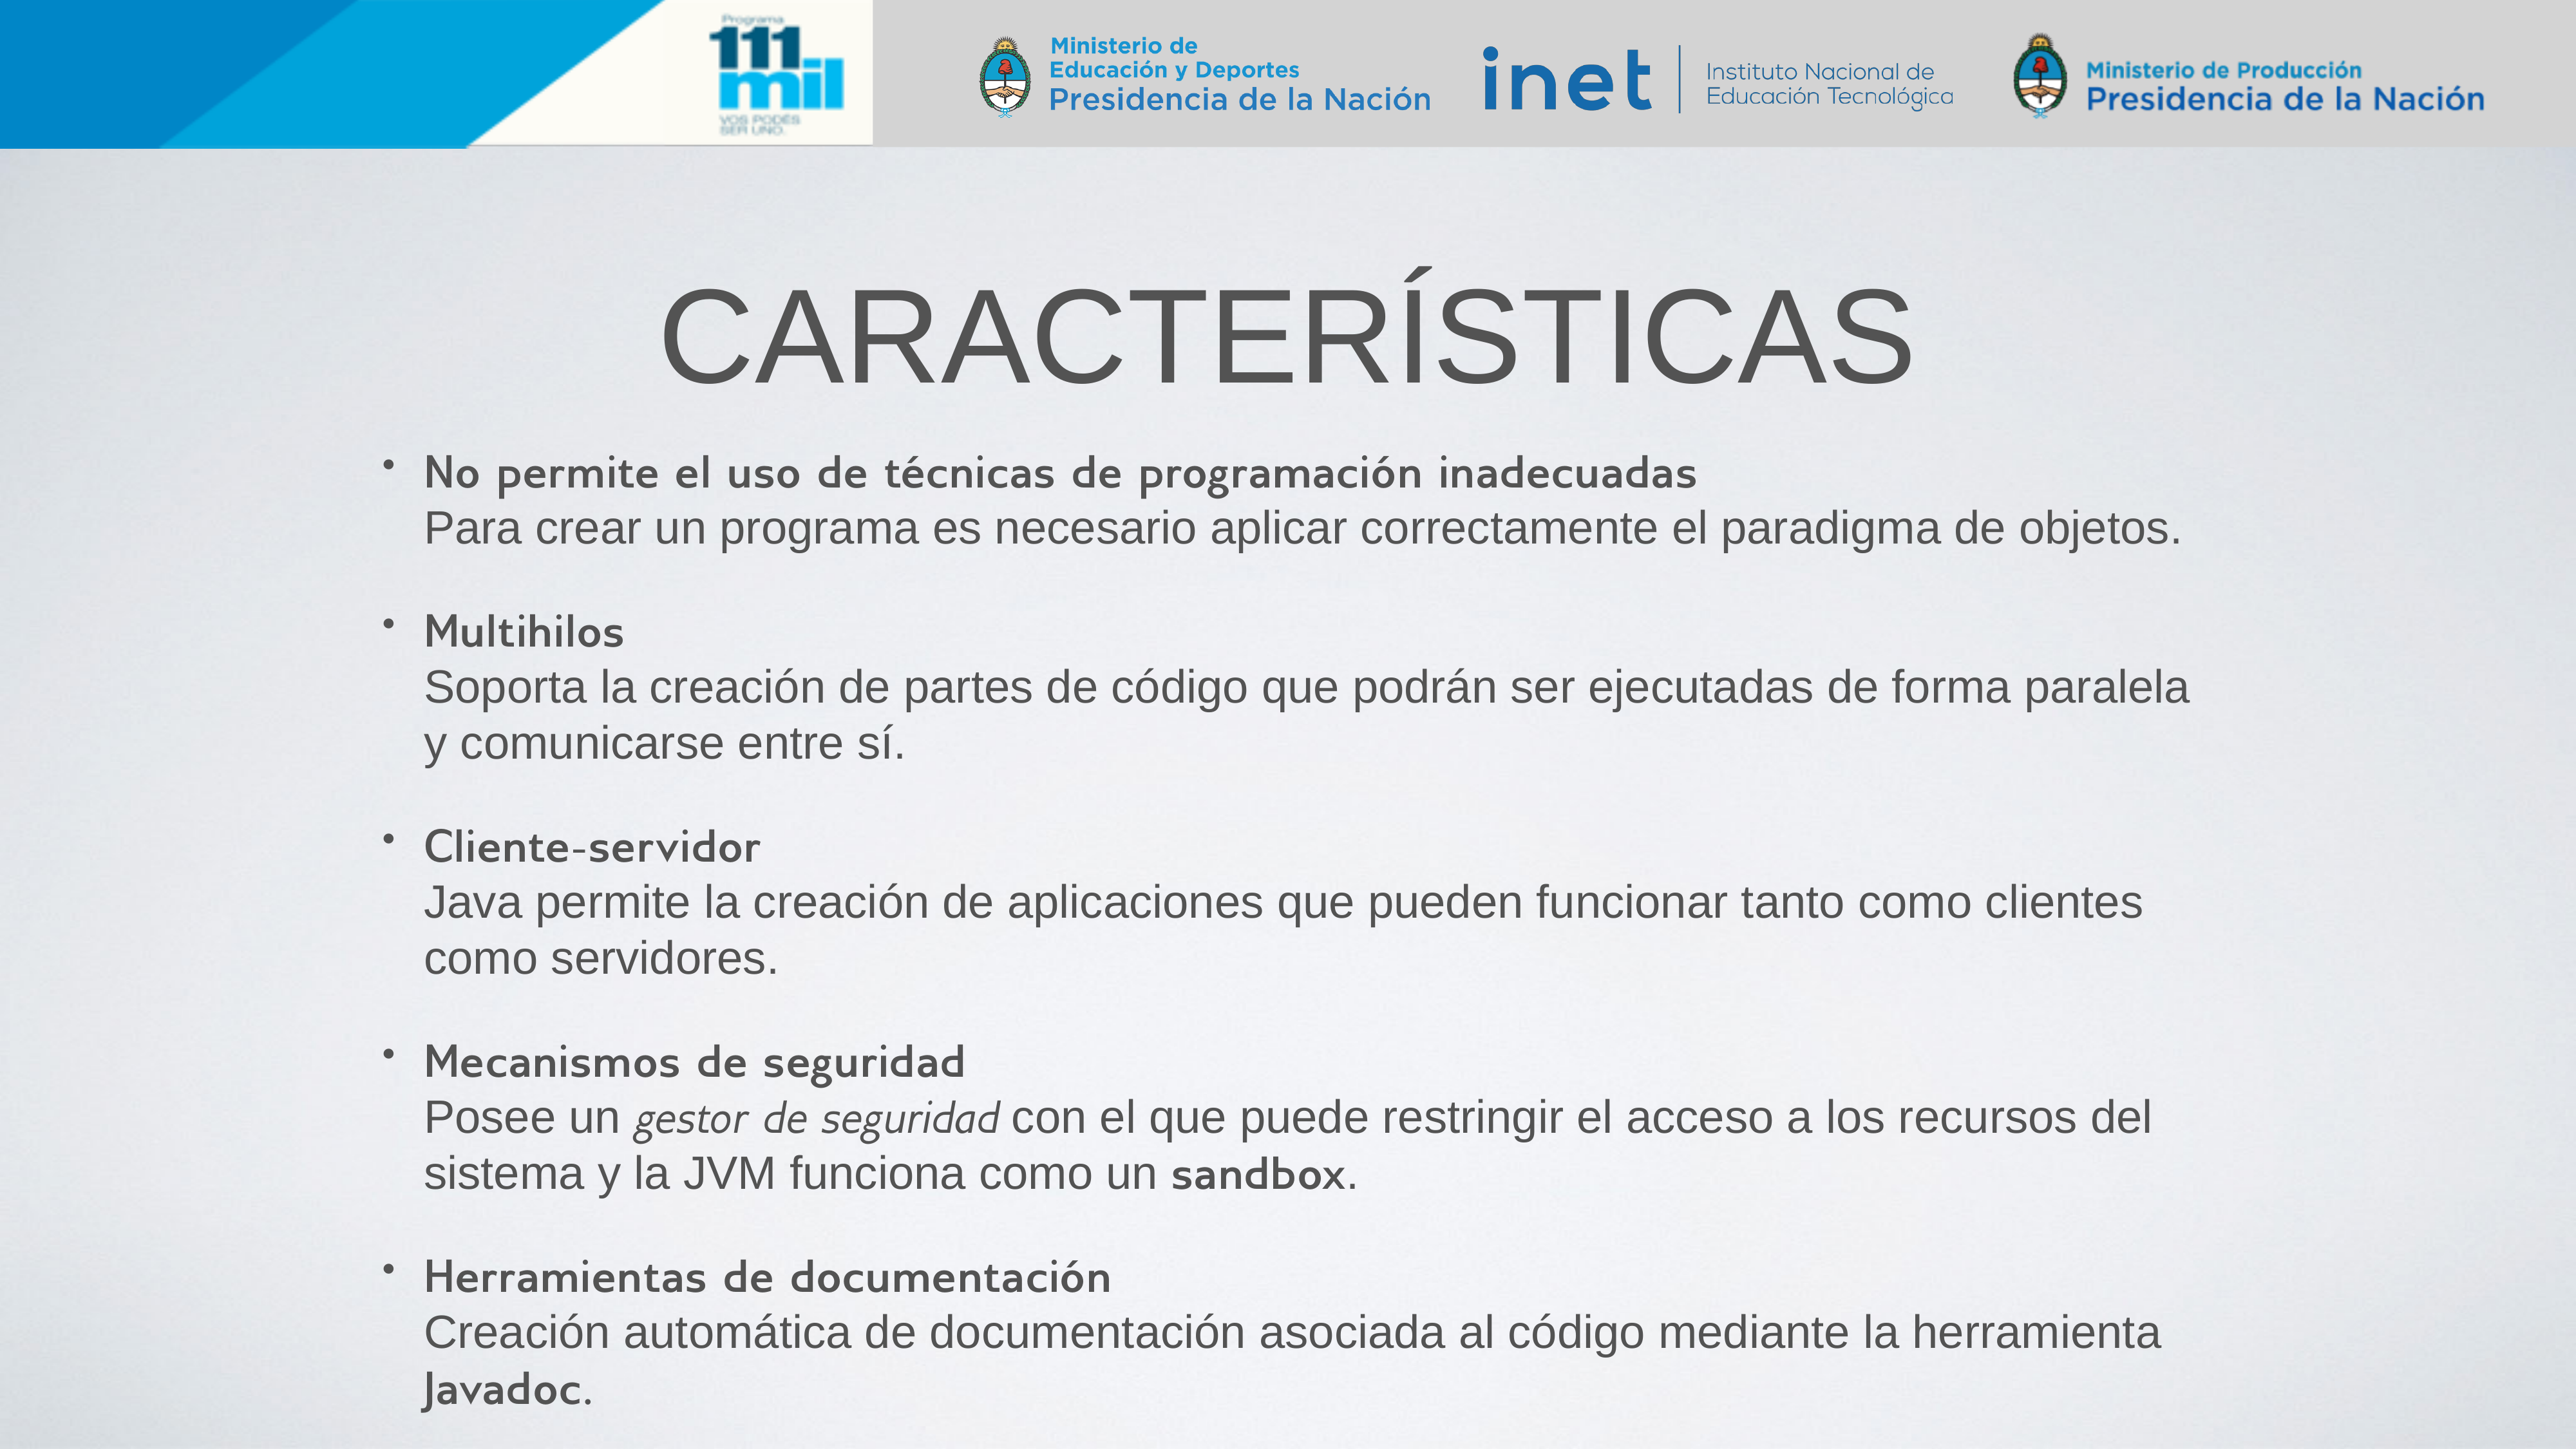

# Características
No permite el uso de técnicas de programación inadecuadas
Para crear un programa es necesario aplicar correctamente el paradigma de objetos.
Multihilos
Soporta la creación de partes de código que podrán ser ejecutadas de forma paralela y comunicarse entre sí.
Cliente-servidor
Java permite la creación de aplicaciones que pueden funcionar tanto como clientes como servidores.
Mecanismos de seguridad
Posee un gestor de seguridad con el que puede restringir el acceso a los recursos del sistema y la JVM funciona como un sandbox.
Herramientas de documentación
Creación automática de documentación asociada al código mediante la herramienta Javadoc.